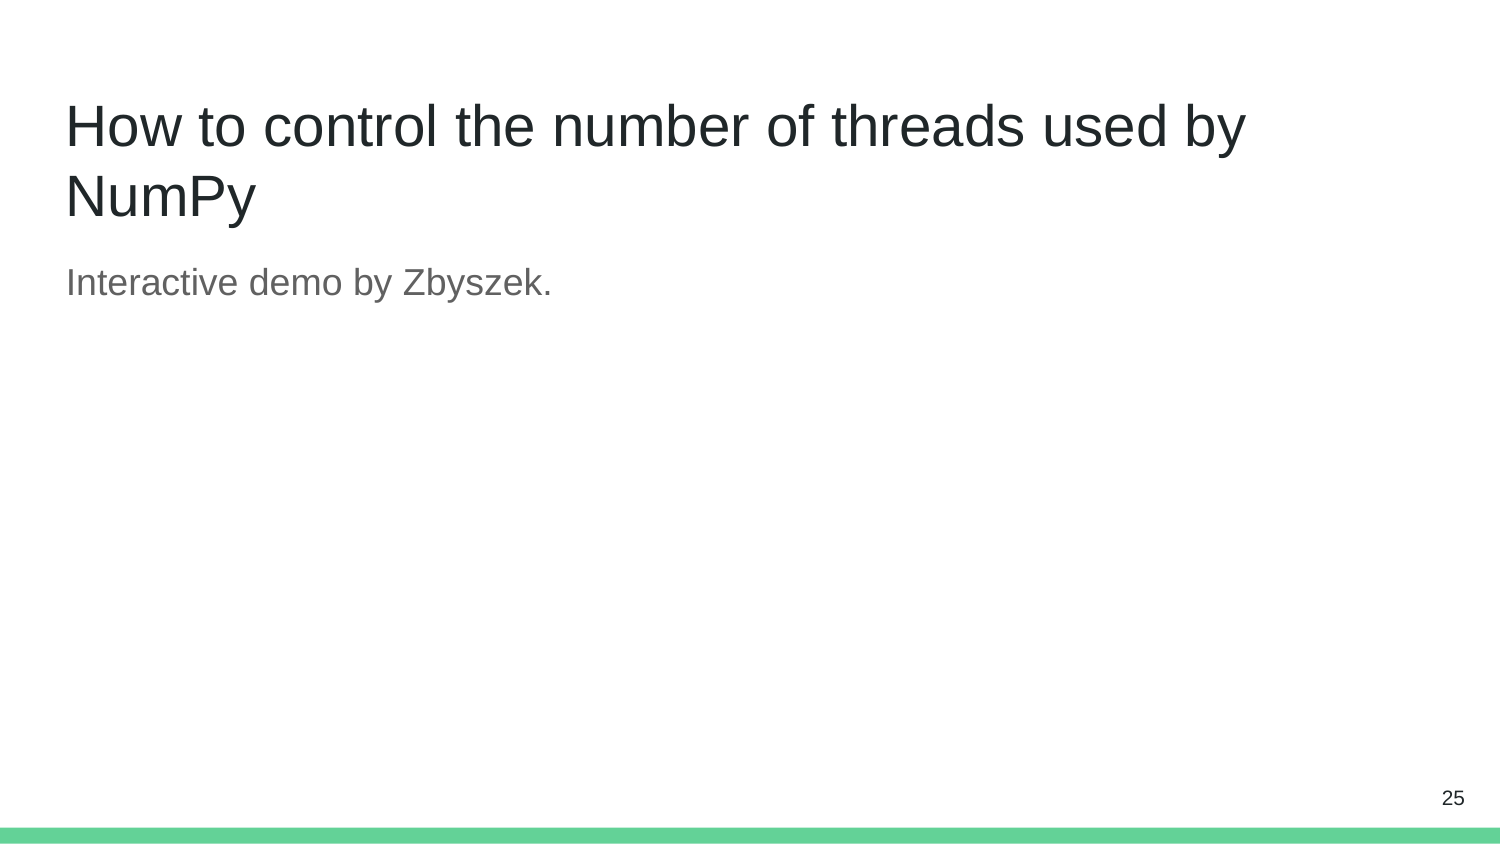

How to control the number of threads used by NumPy
Interactive demo by Zbyszek.
25